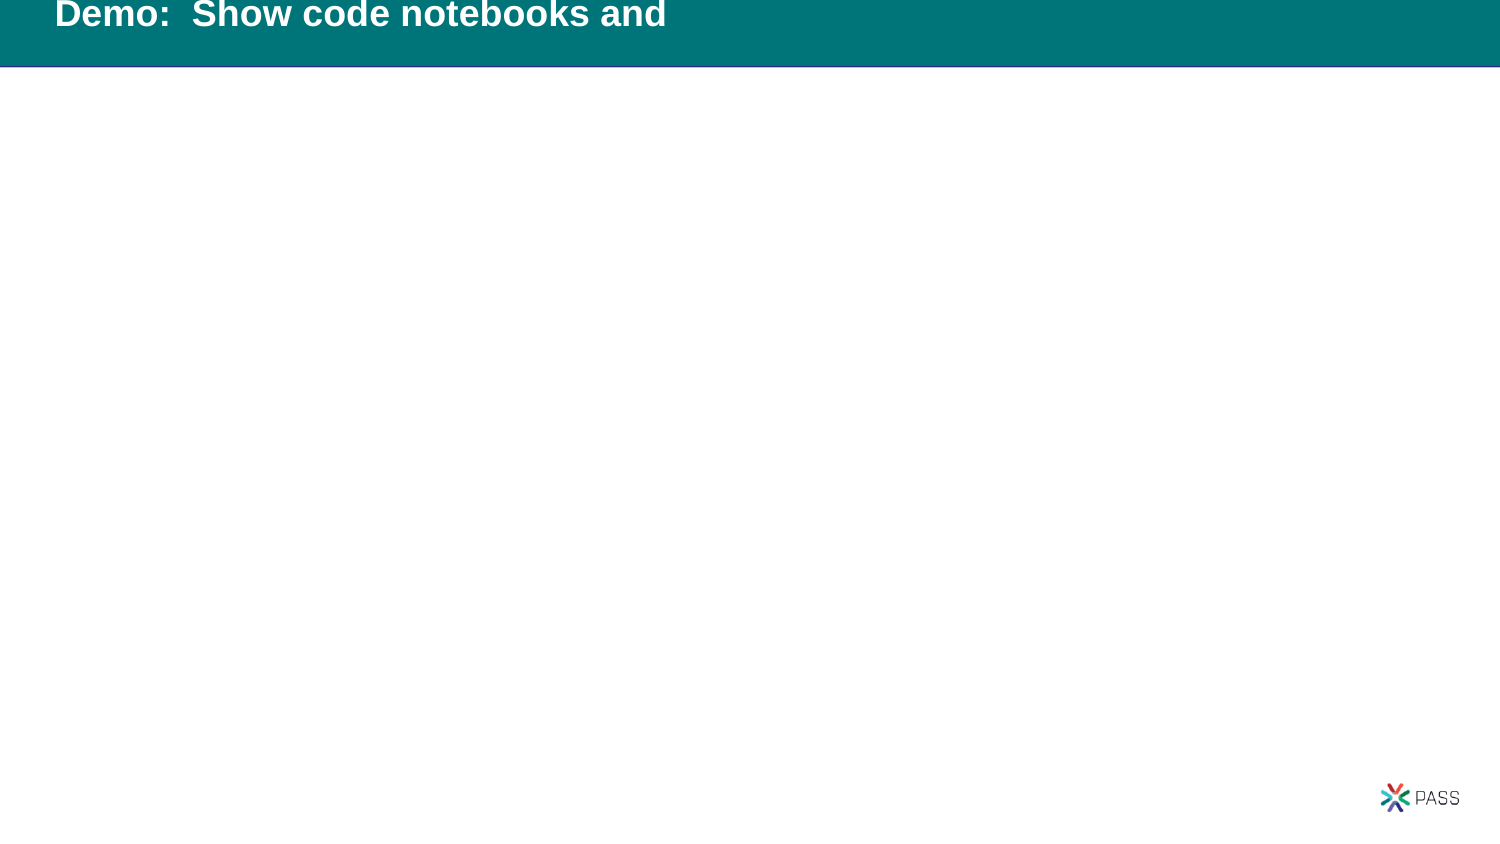

# Demo:  Show code notebooks and orchestration